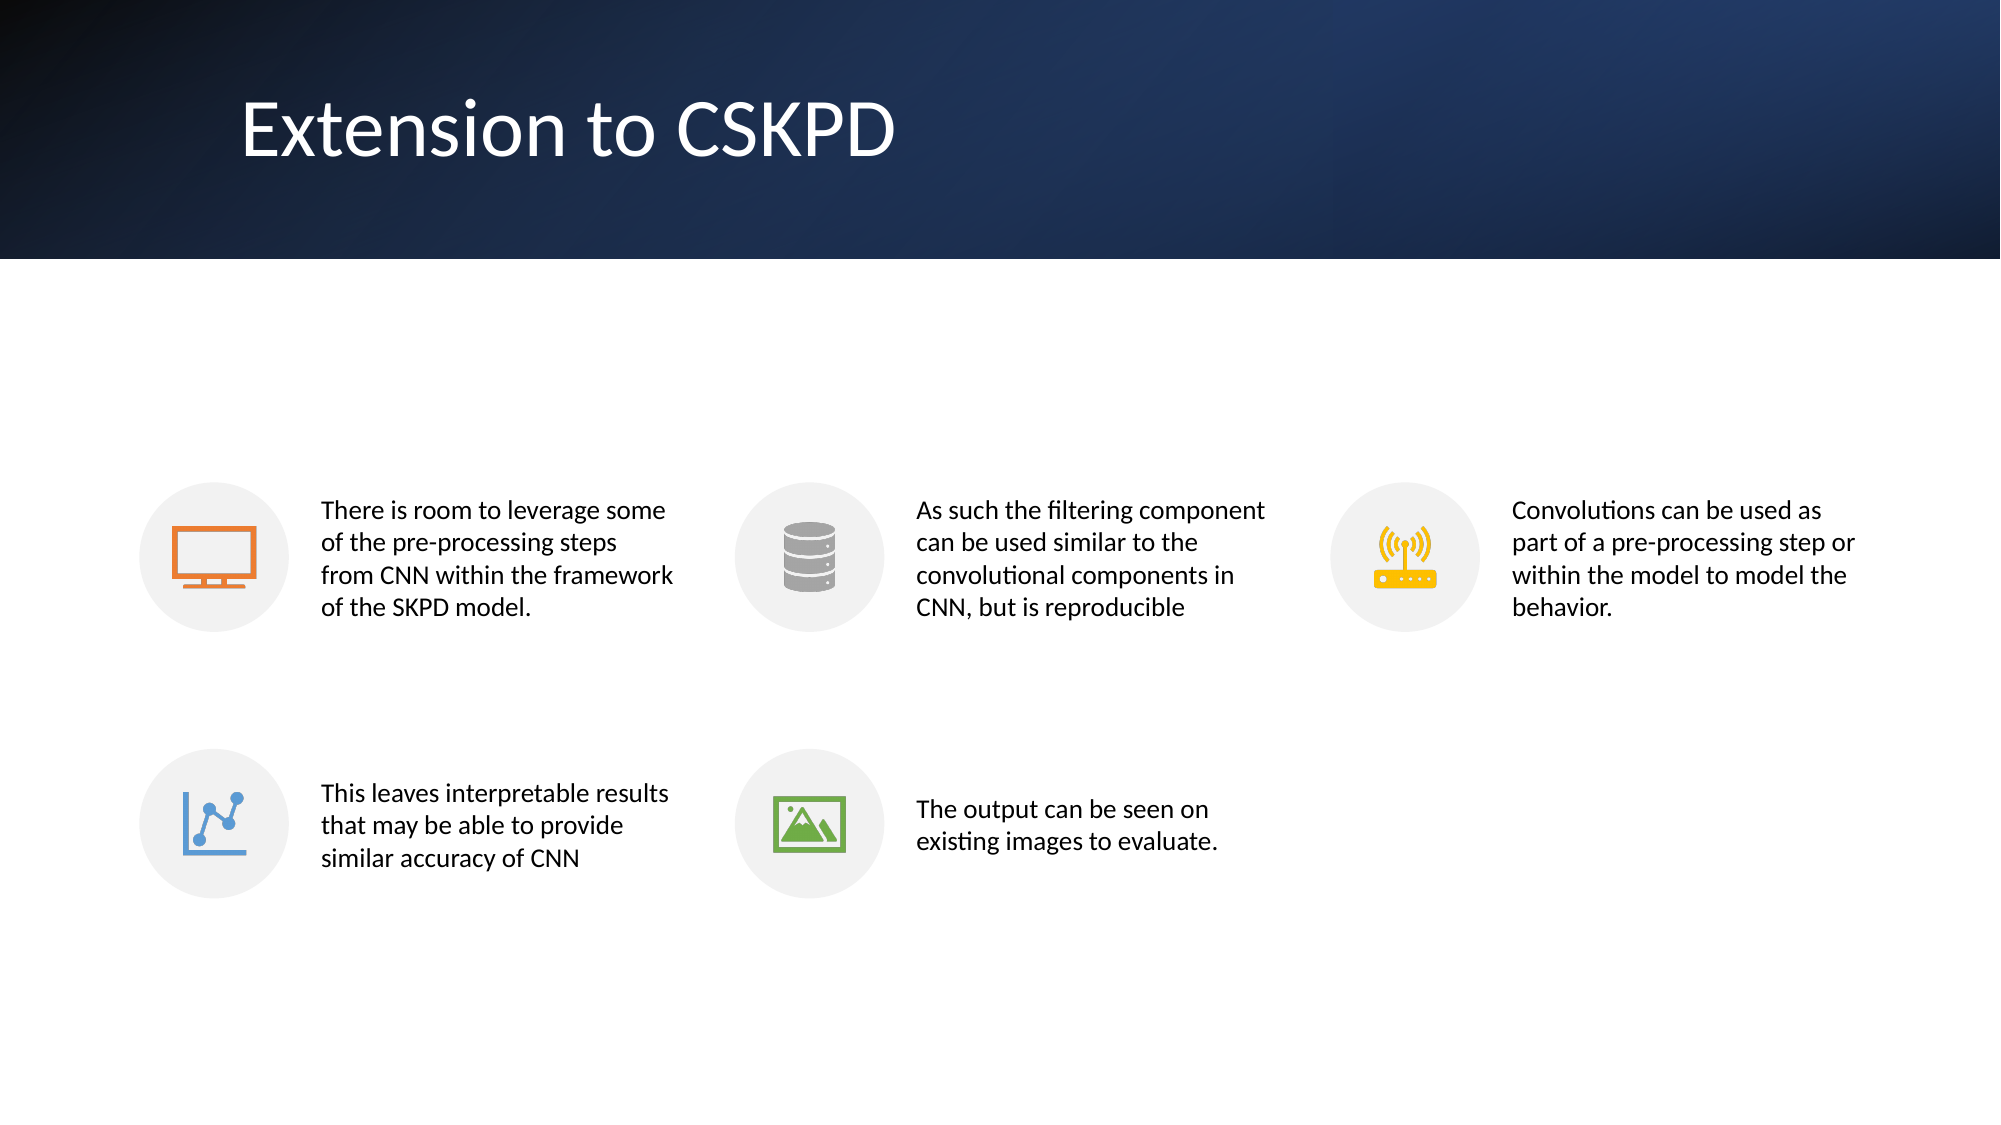

# Extension to CSKPD
There is room to leverage some of the pre-processing steps from CNN within the framework of the SKPD model.
As such the filtering component can be used similar to the convolutional components in CNN, but is reproducible
Convolutions can be used as part of a pre-processing step or within the model to model the behavior.
This leaves interpretable results that may be able to provide similar accuracy of CNN
The output can be seen on existing images to evaluate.